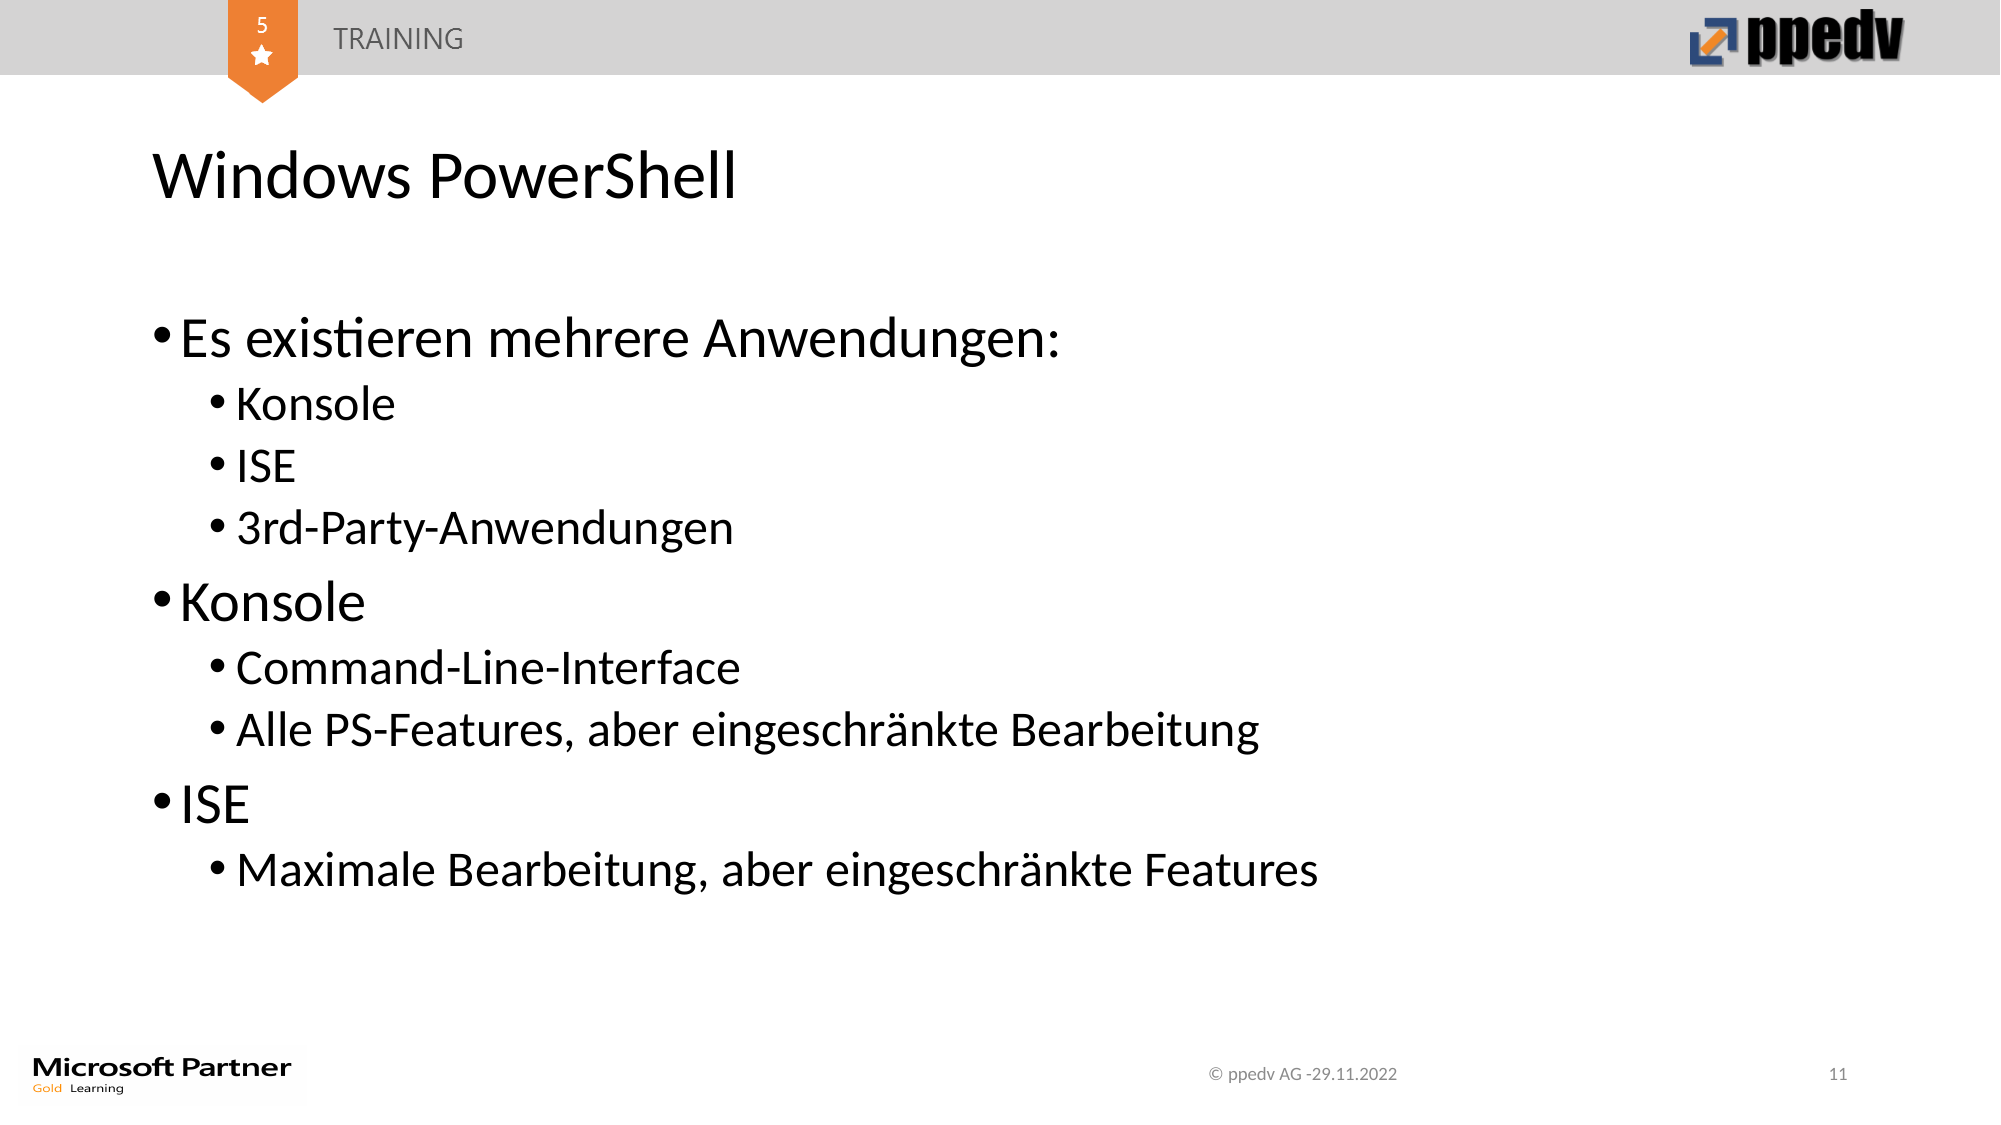

# Windows PowerShell
Es existieren mehrere Anwendungen:
Konsole
ISE
3rd-Party-Anwendungen
Konsole
Command-Line-Interface
Alle PS-Features, aber eingeschränkte Bearbeitung
ISE
Maximale Bearbeitung, aber eingeschränkte Features
© ppedv AG -29.11.2022
11